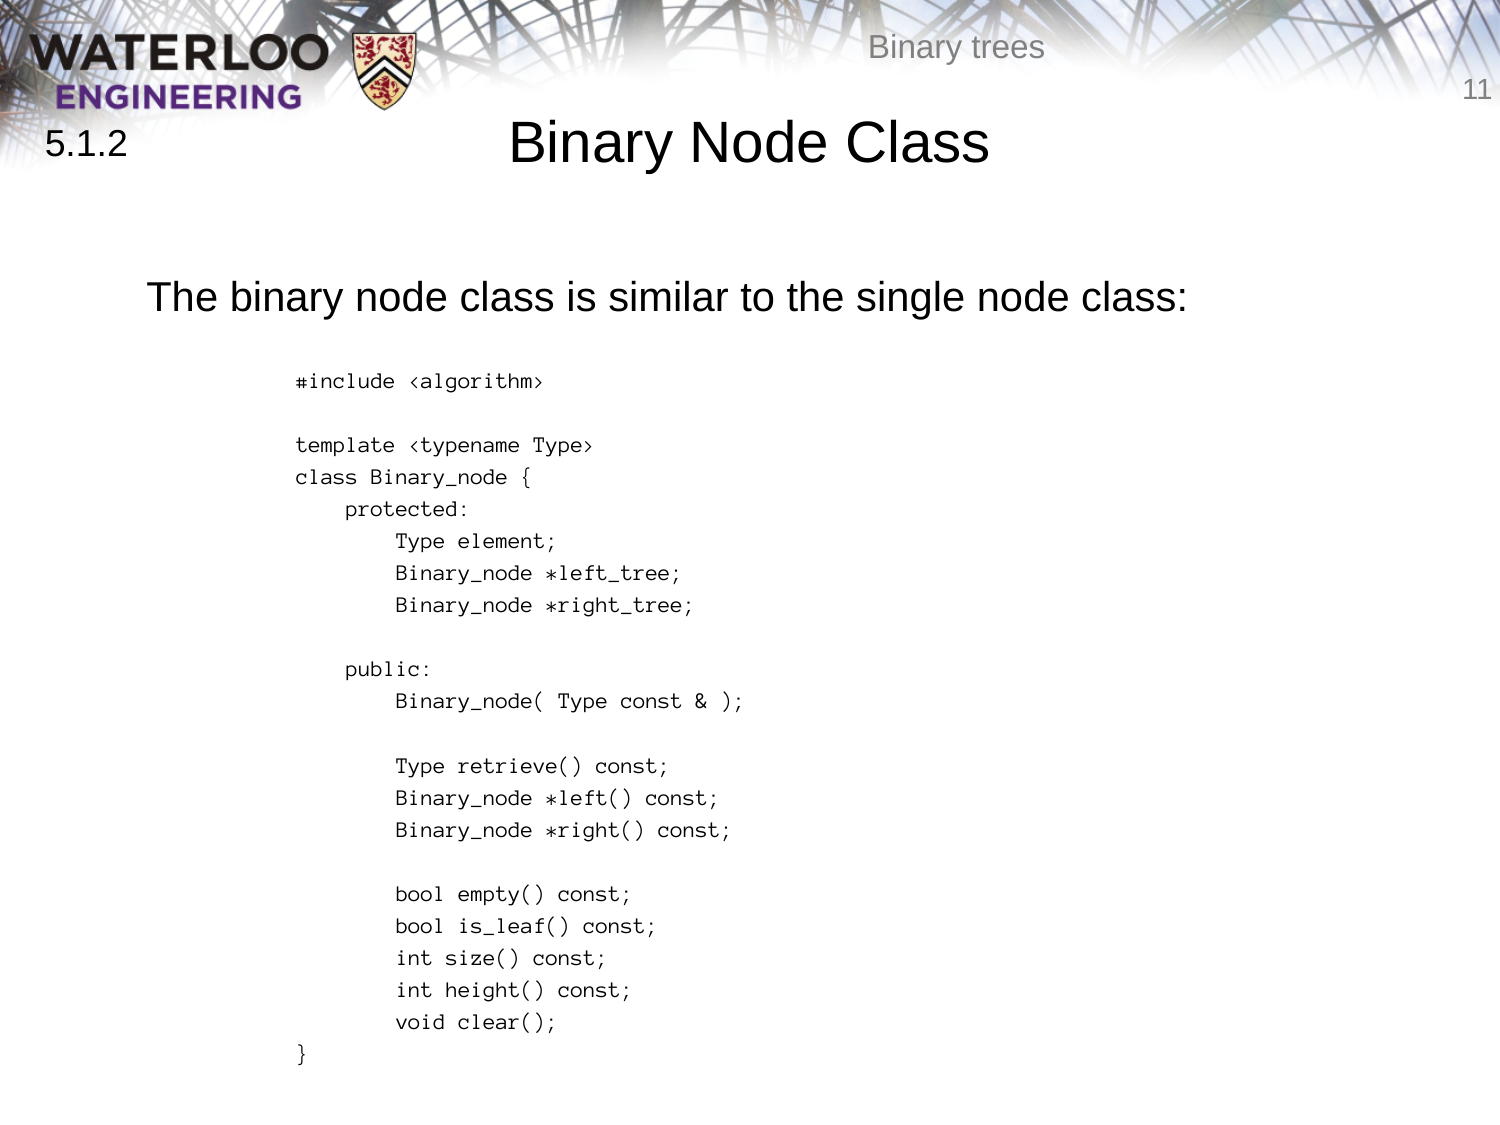

# Binary Node Class
5.1.2
	The binary node class is similar to the single node class:

		#include <algorithm>

		template <typename Type>
		class Binary_node {
		    protected:
		        Type element;
		        Binary_node *left_tree;
		        Binary_node *right_tree;

		    public:
		        Binary_node( Type const & );

		        Type retrieve() const;
		        Binary_node *left() const;
		        Binary_node *right() const;

		        bool empty() const;
		        bool is_leaf() const;
		        int size() const;
		        int height() const;
		        void clear();
		}